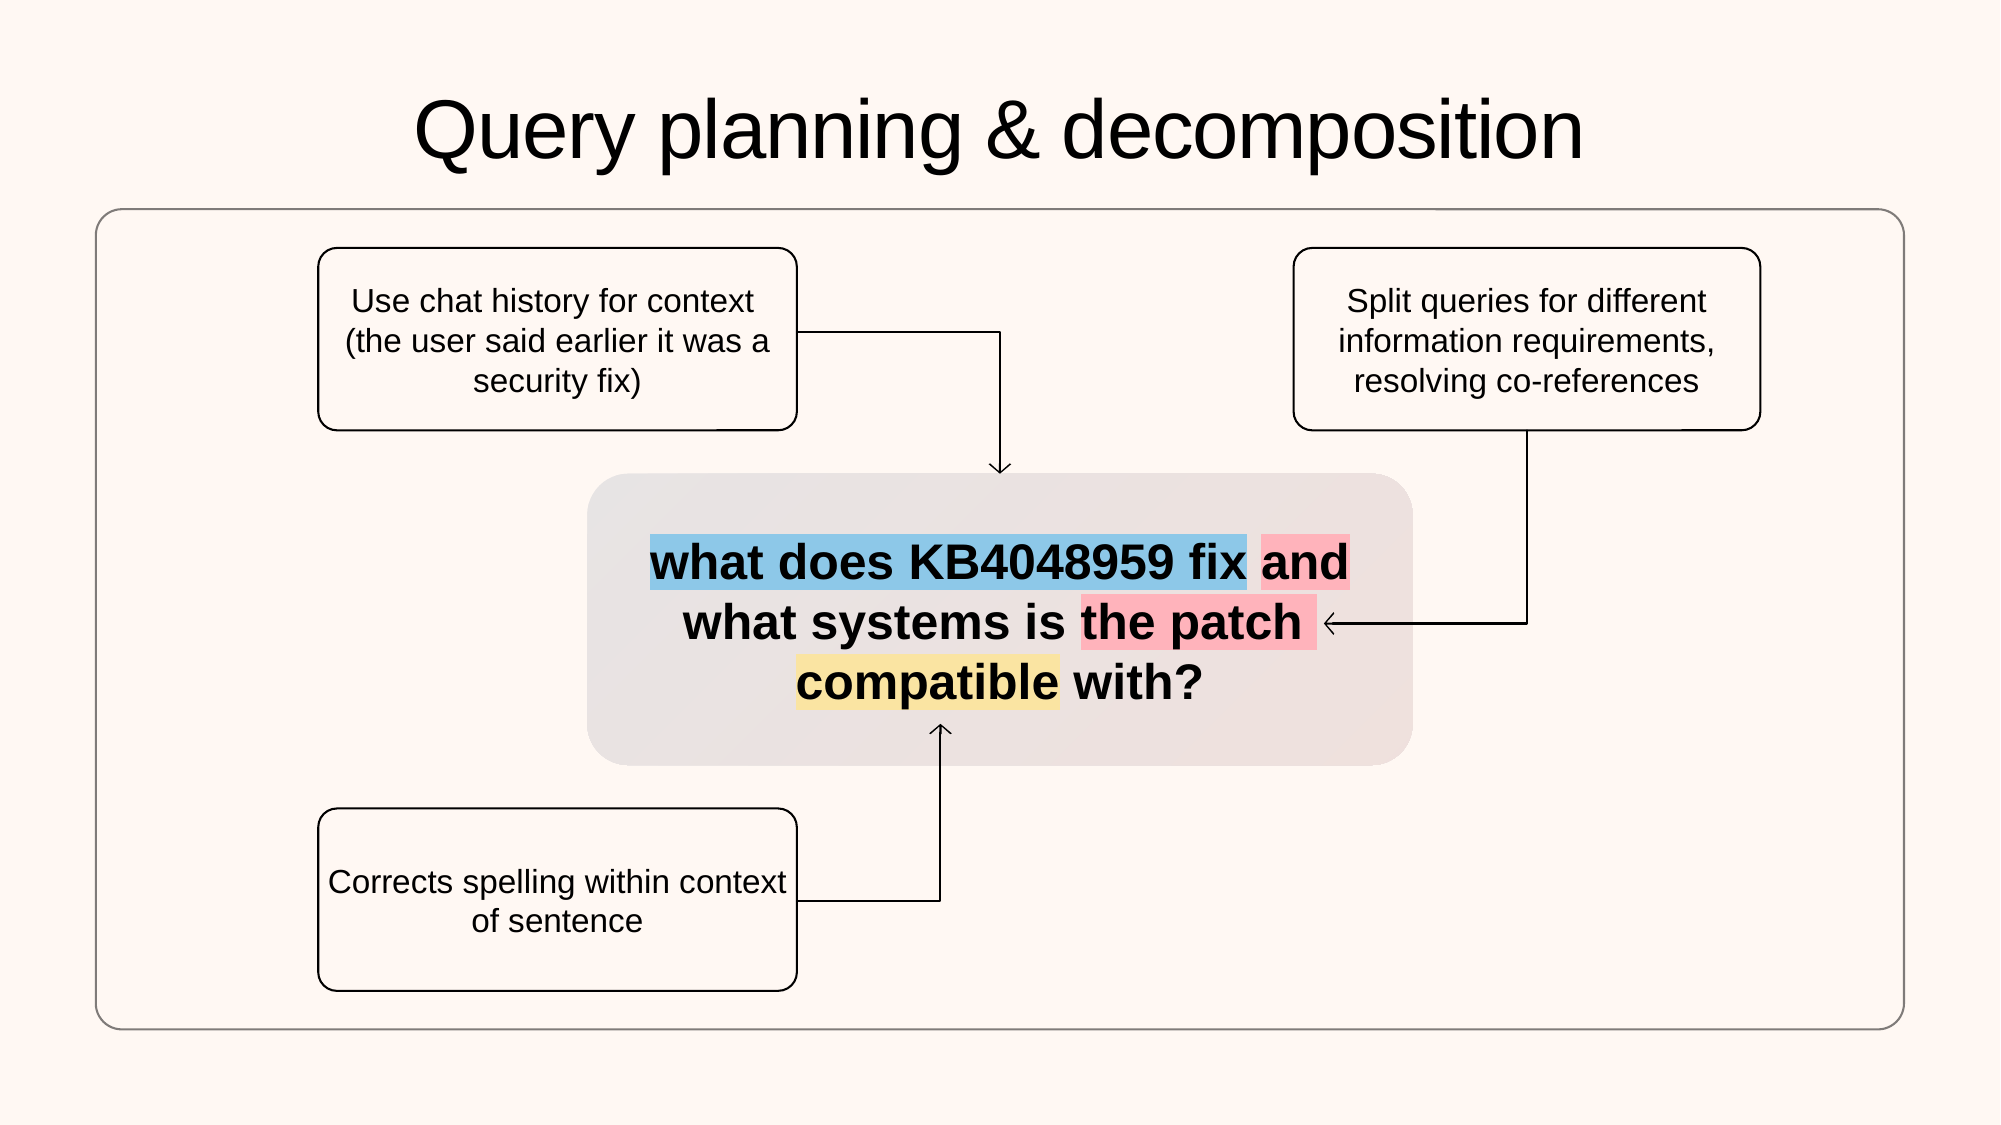

# Query planning & decomposition

Use chat history for context
(the user said earlier it was a security fix)
Split queries for different information requirements, resolving co-references

what does ​KB4048959 fix and what systems is the patch  compatible with?

Corrects spelling within context of sentence